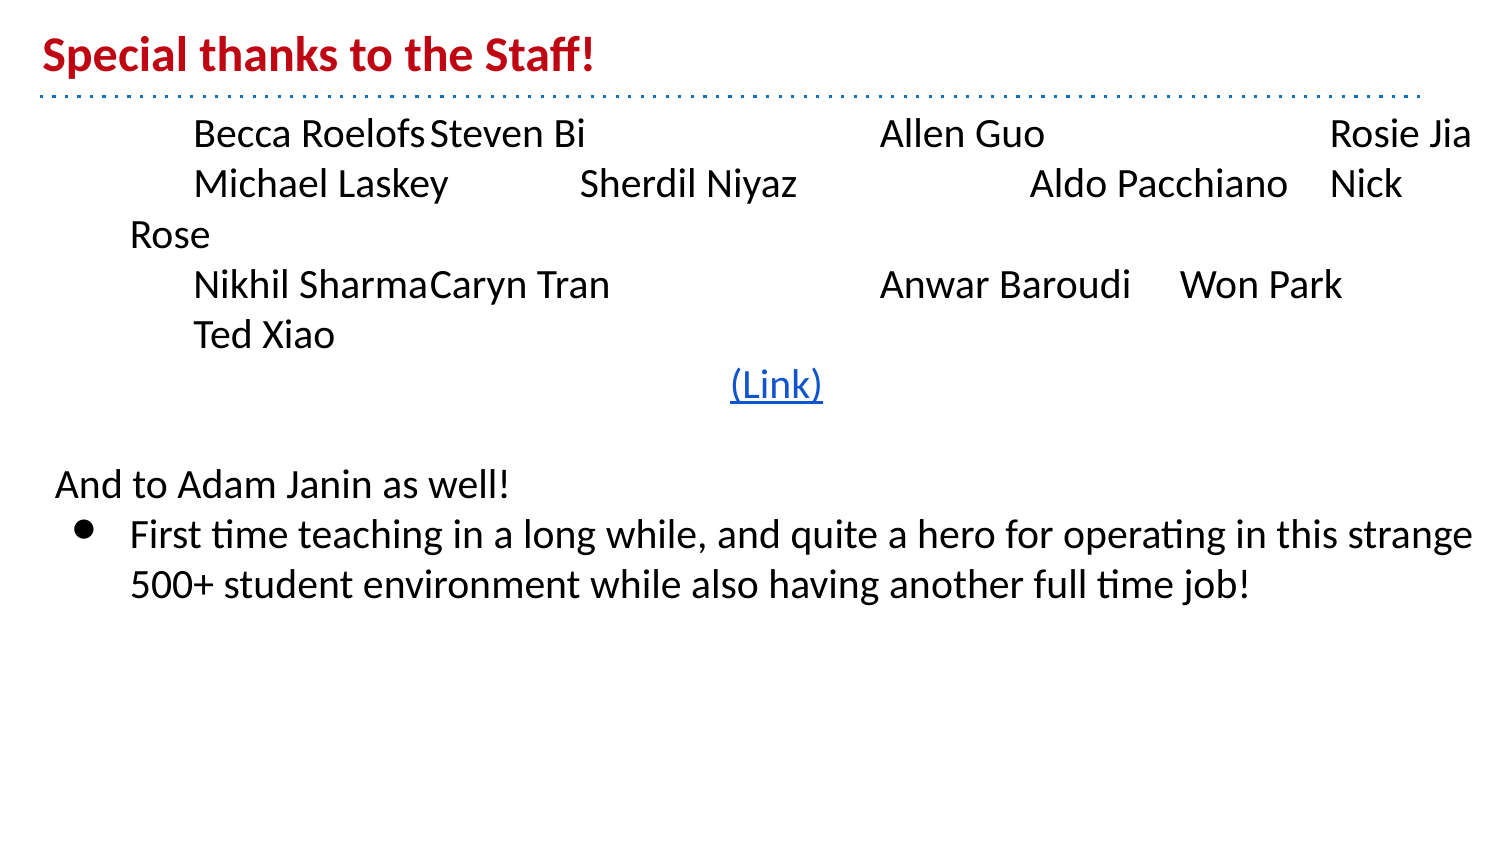

# Special thanks to the Staff!
Becca Roelofs	Steven Bi		Allen Guo		Rosie Jia
Michael Laskey	Sherdil Niyaz		Aldo Pacchiano	Nick Rose
Nikhil Sharma	Caryn Tran		Anwar Baroudi	Won Park
Ted Xiao
(Link)

And to Adam Janin as well!
First time teaching in a long while, and quite a hero for operating in this strange 500+ student environment while also having another full time job!